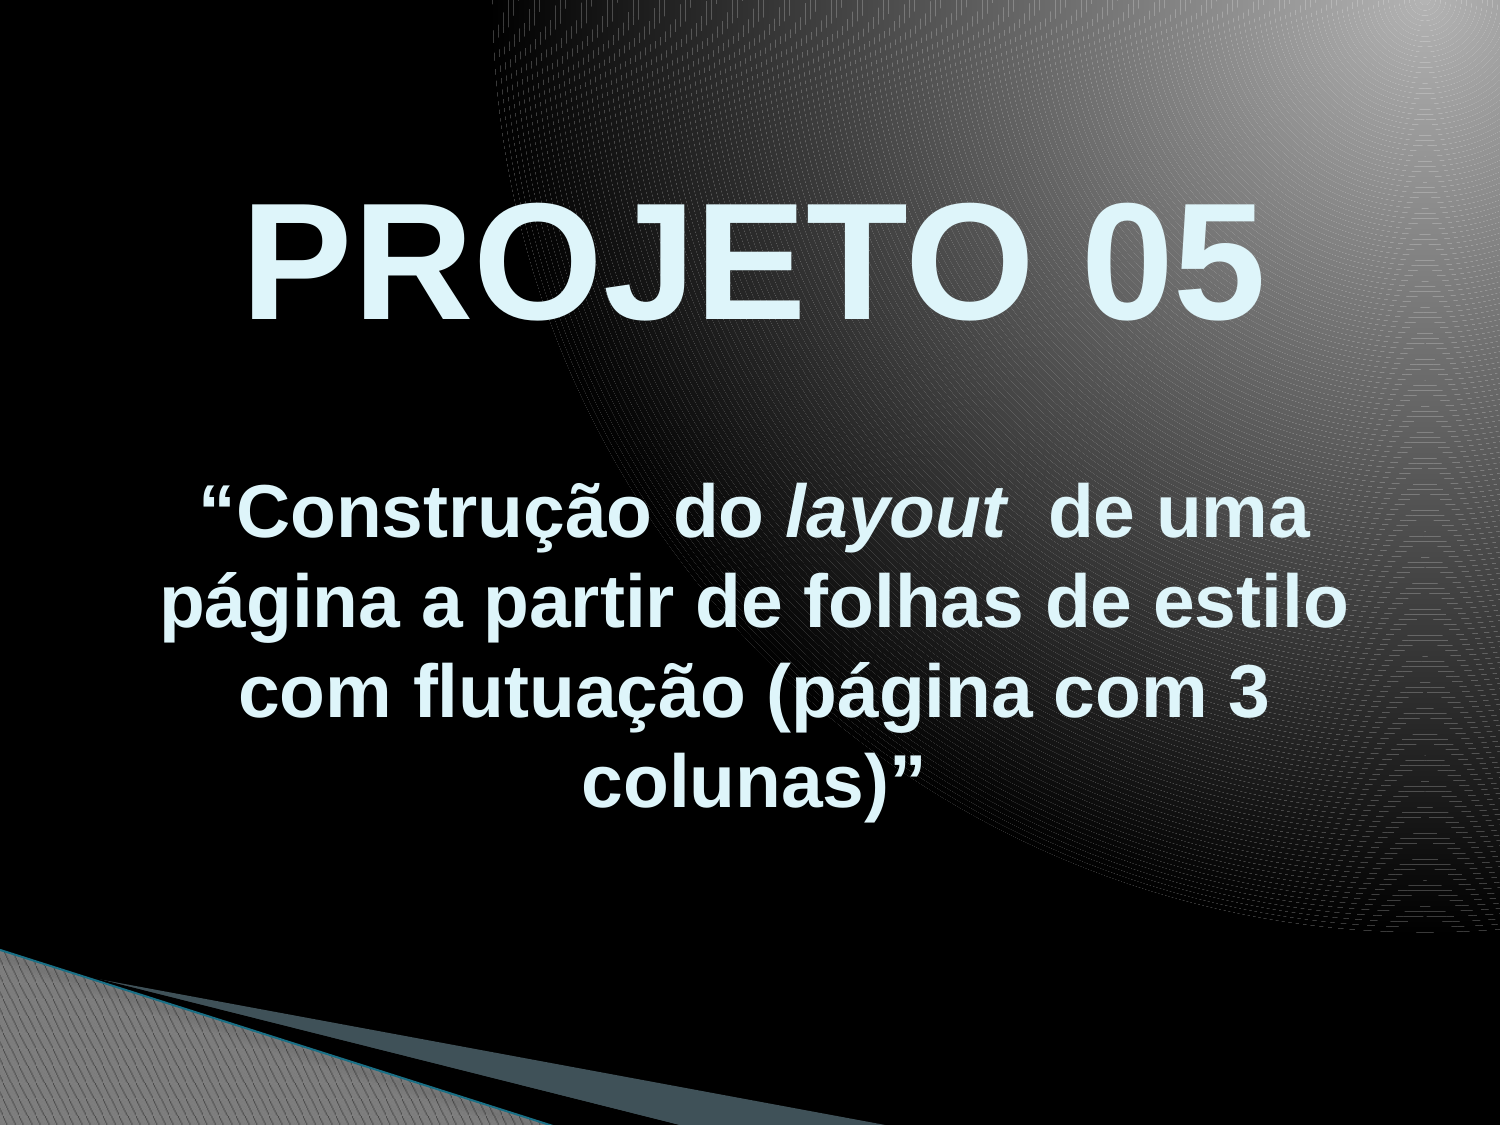

# PROJETO 05 “Construção do layout  de uma página a partir de folhas de estilo com flutuação (página com 3 colunas)”